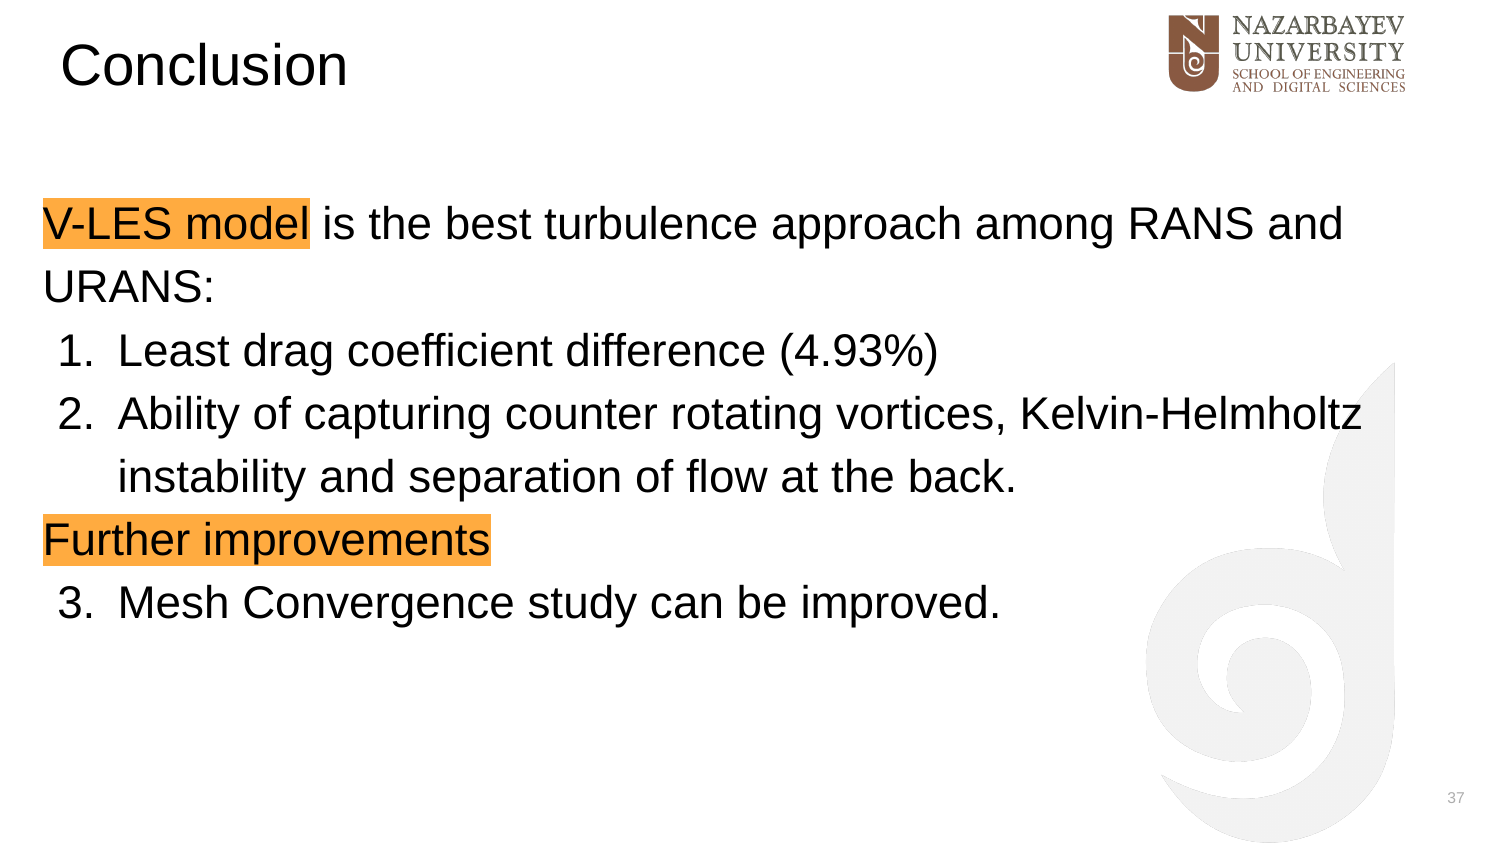

# Conclusion
V-LES model is the best turbulence approach among RANS and URANS:
Least drag coefficient difference (4.93%)
Ability of capturing counter rotating vortices, Kelvin-Helmholtz instability and separation of flow at the back.
Further improvements
Mesh Convergence study can be improved.

37